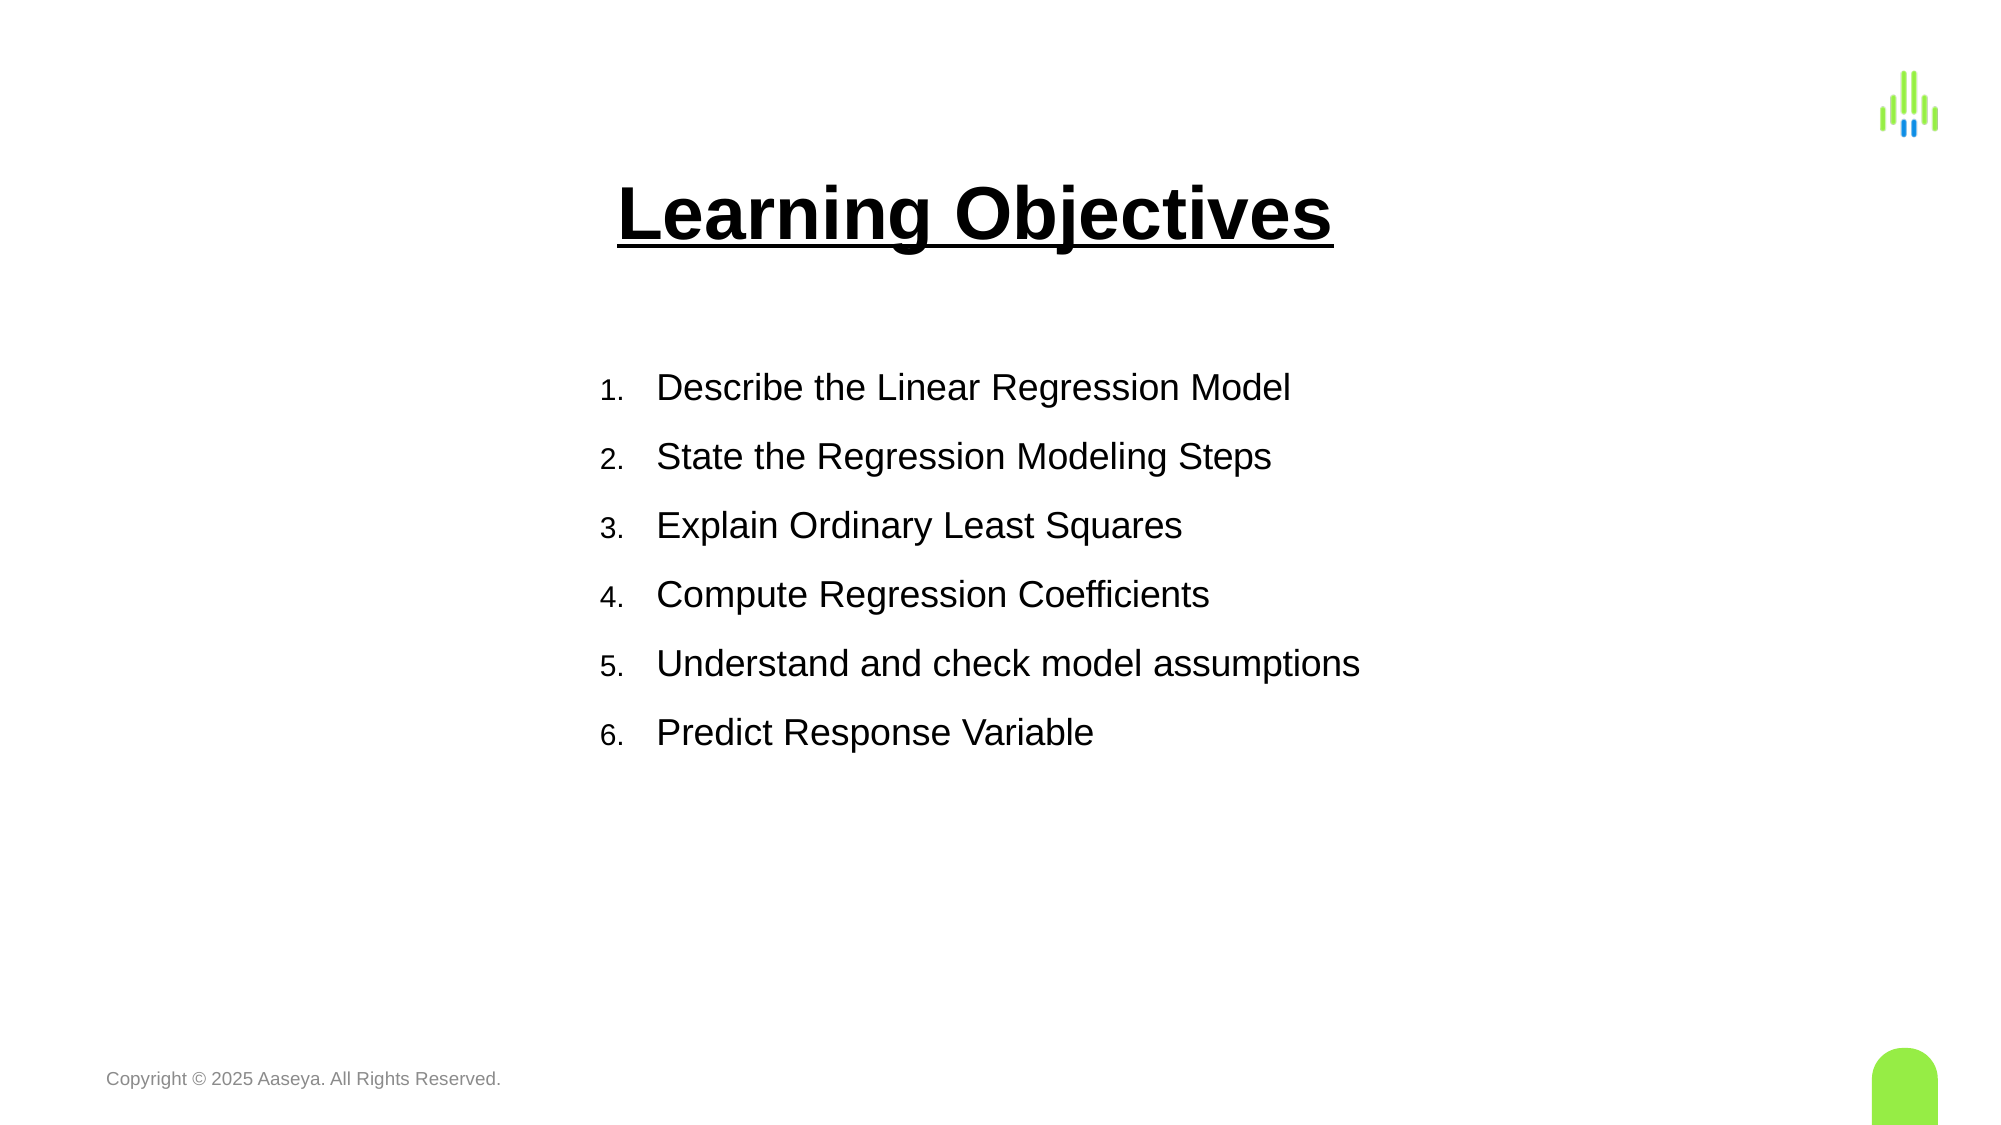

Learning Objectives
Describe the Linear Regression Model
State the Regression Modeling Steps
Explain Ordinary Least Squares
Compute Regression Coefficients
Understand and check model assumptions
Predict Response Variable
Copyright © 2025 Aaseya. All Rights Reserved.